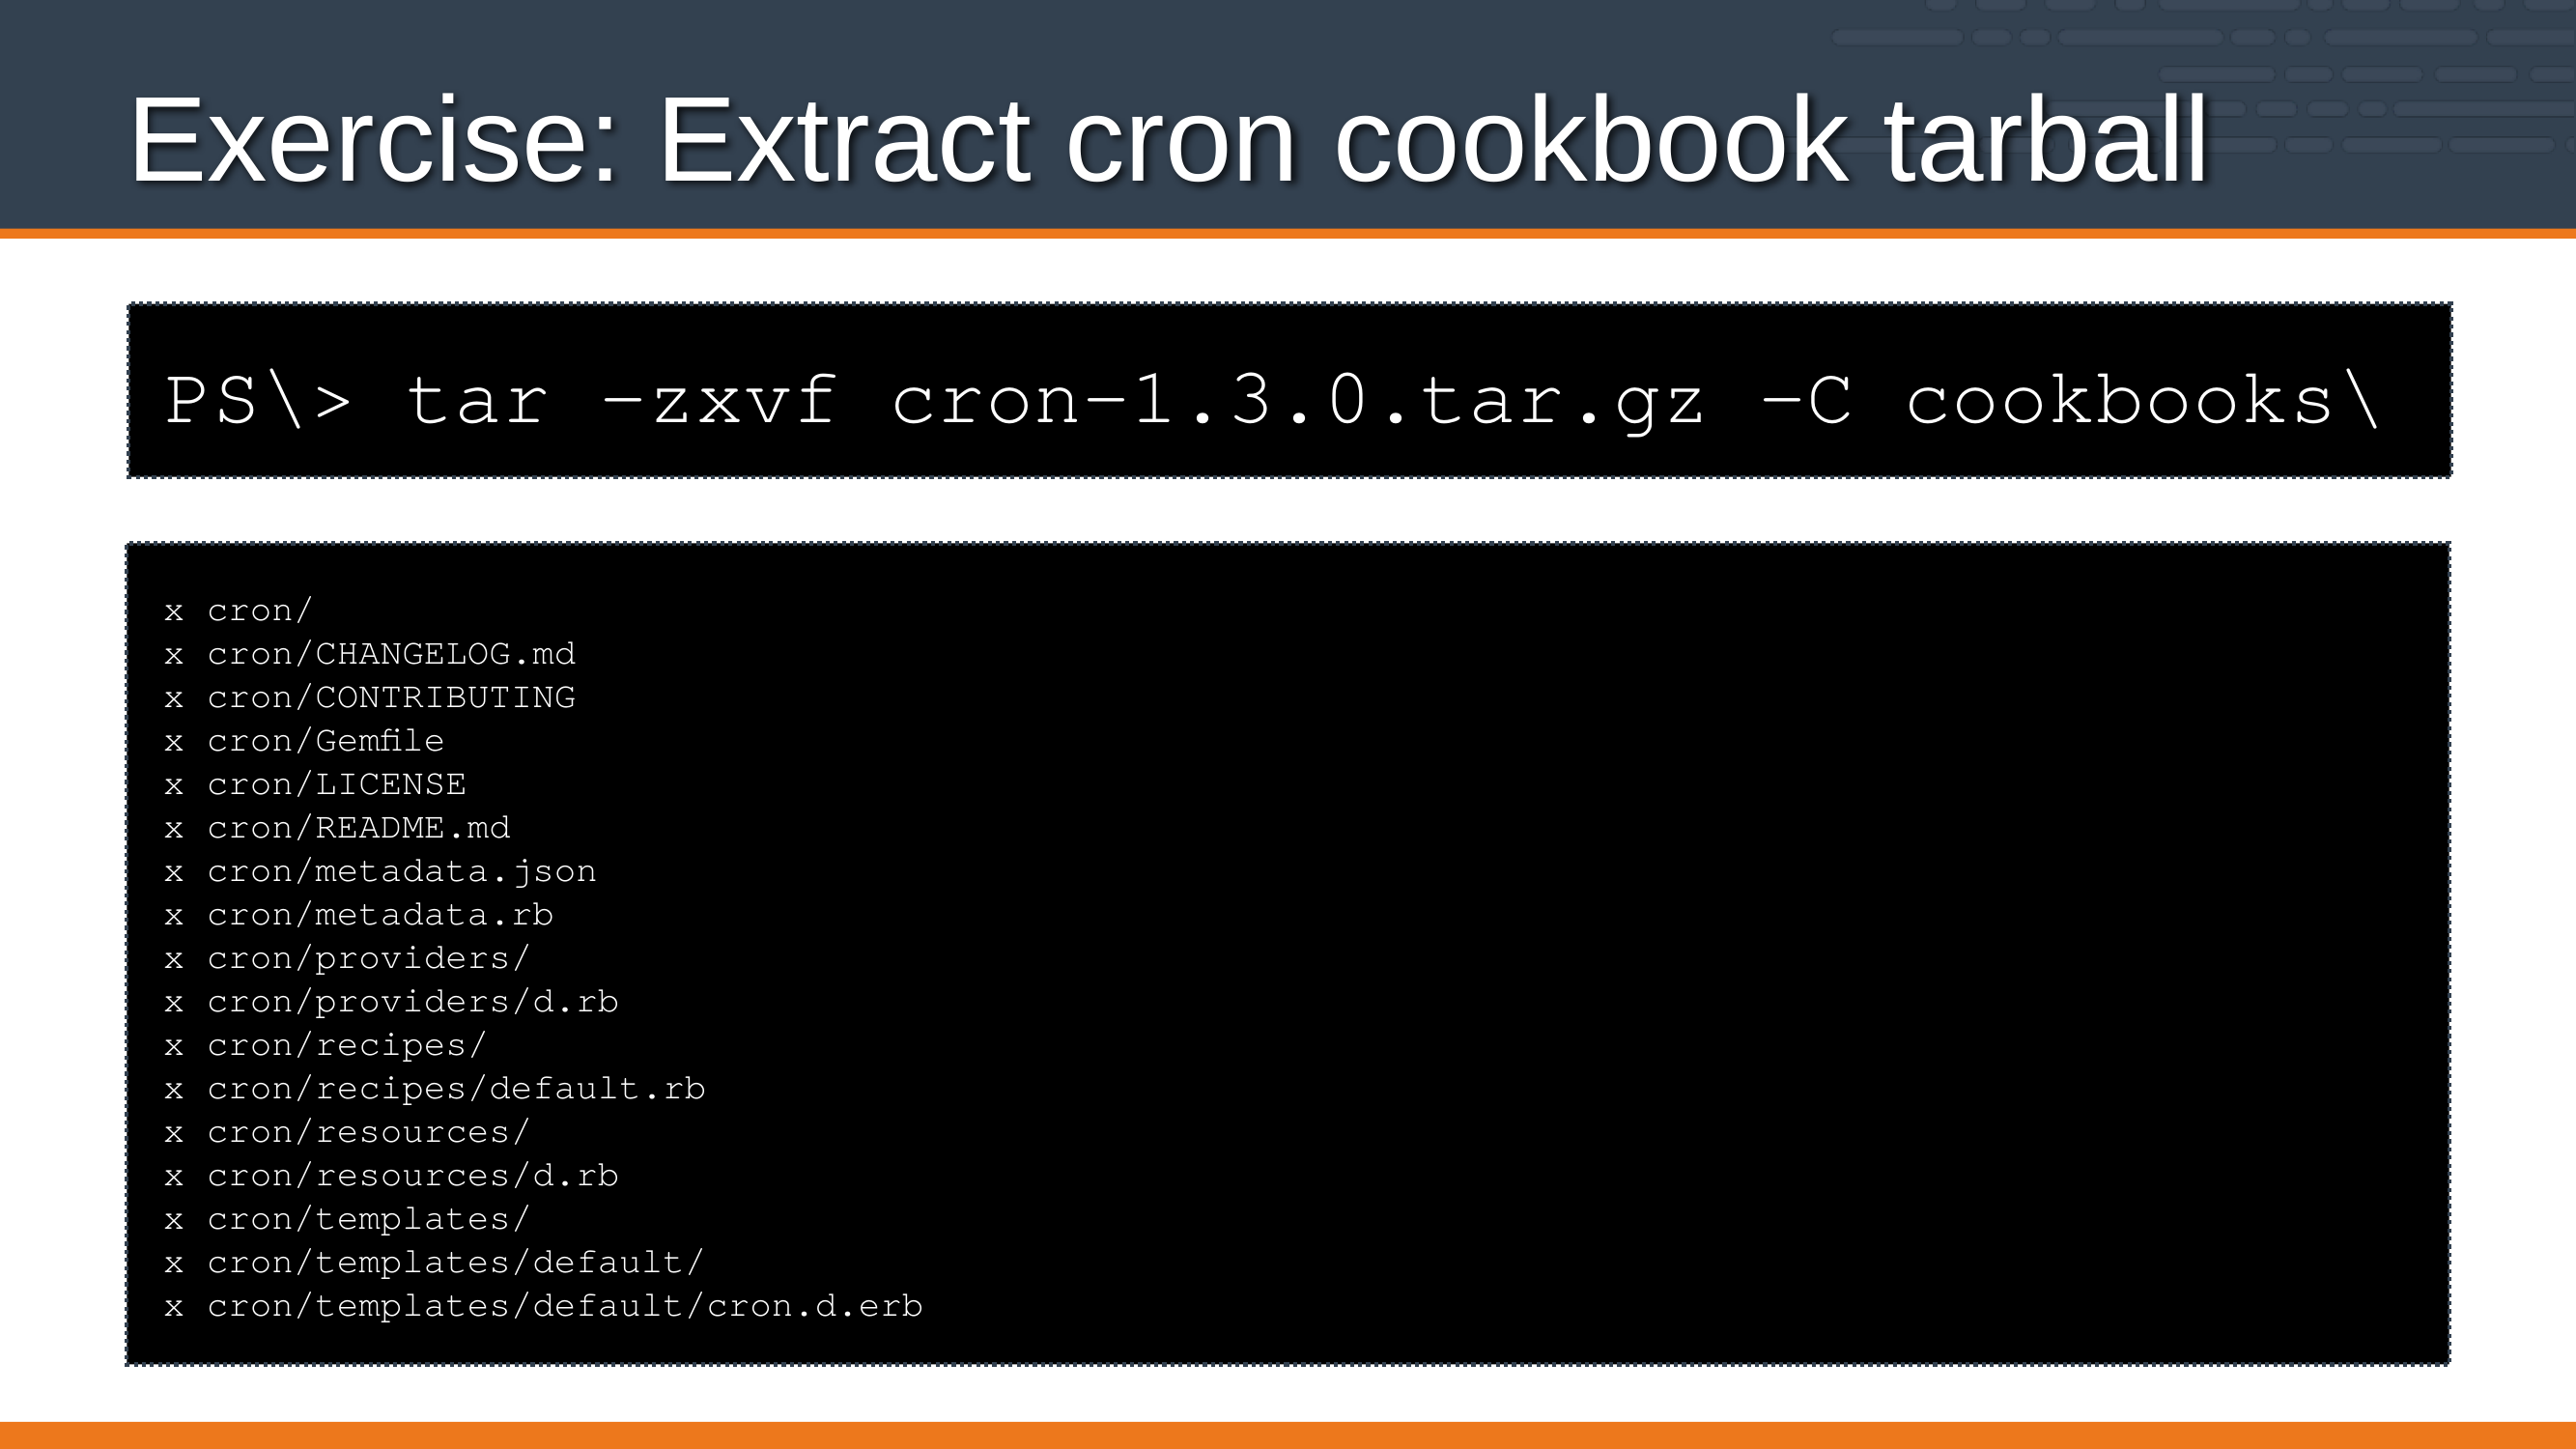

Exercise: Extract cron cookbook tarball
PS\> tar -zxvf cron-1.3.0.tar.gz -C cookbooks\
x cron/
x cron/CHANGELOG.md
x cron/CONTRIBUTING
x cron/Gemfile
x cron/LICENSE
x cron/README.md
x cron/metadata.json
x cron/metadata.rb
x cron/providers/
x cron/providers/d.rb
x cron/recipes/
x cron/recipes/default.rb
x cron/resources/
x cron/resources/d.rb
x cron/templates/
x cron/templates/default/
x cron/templates/default/cron.d.erb